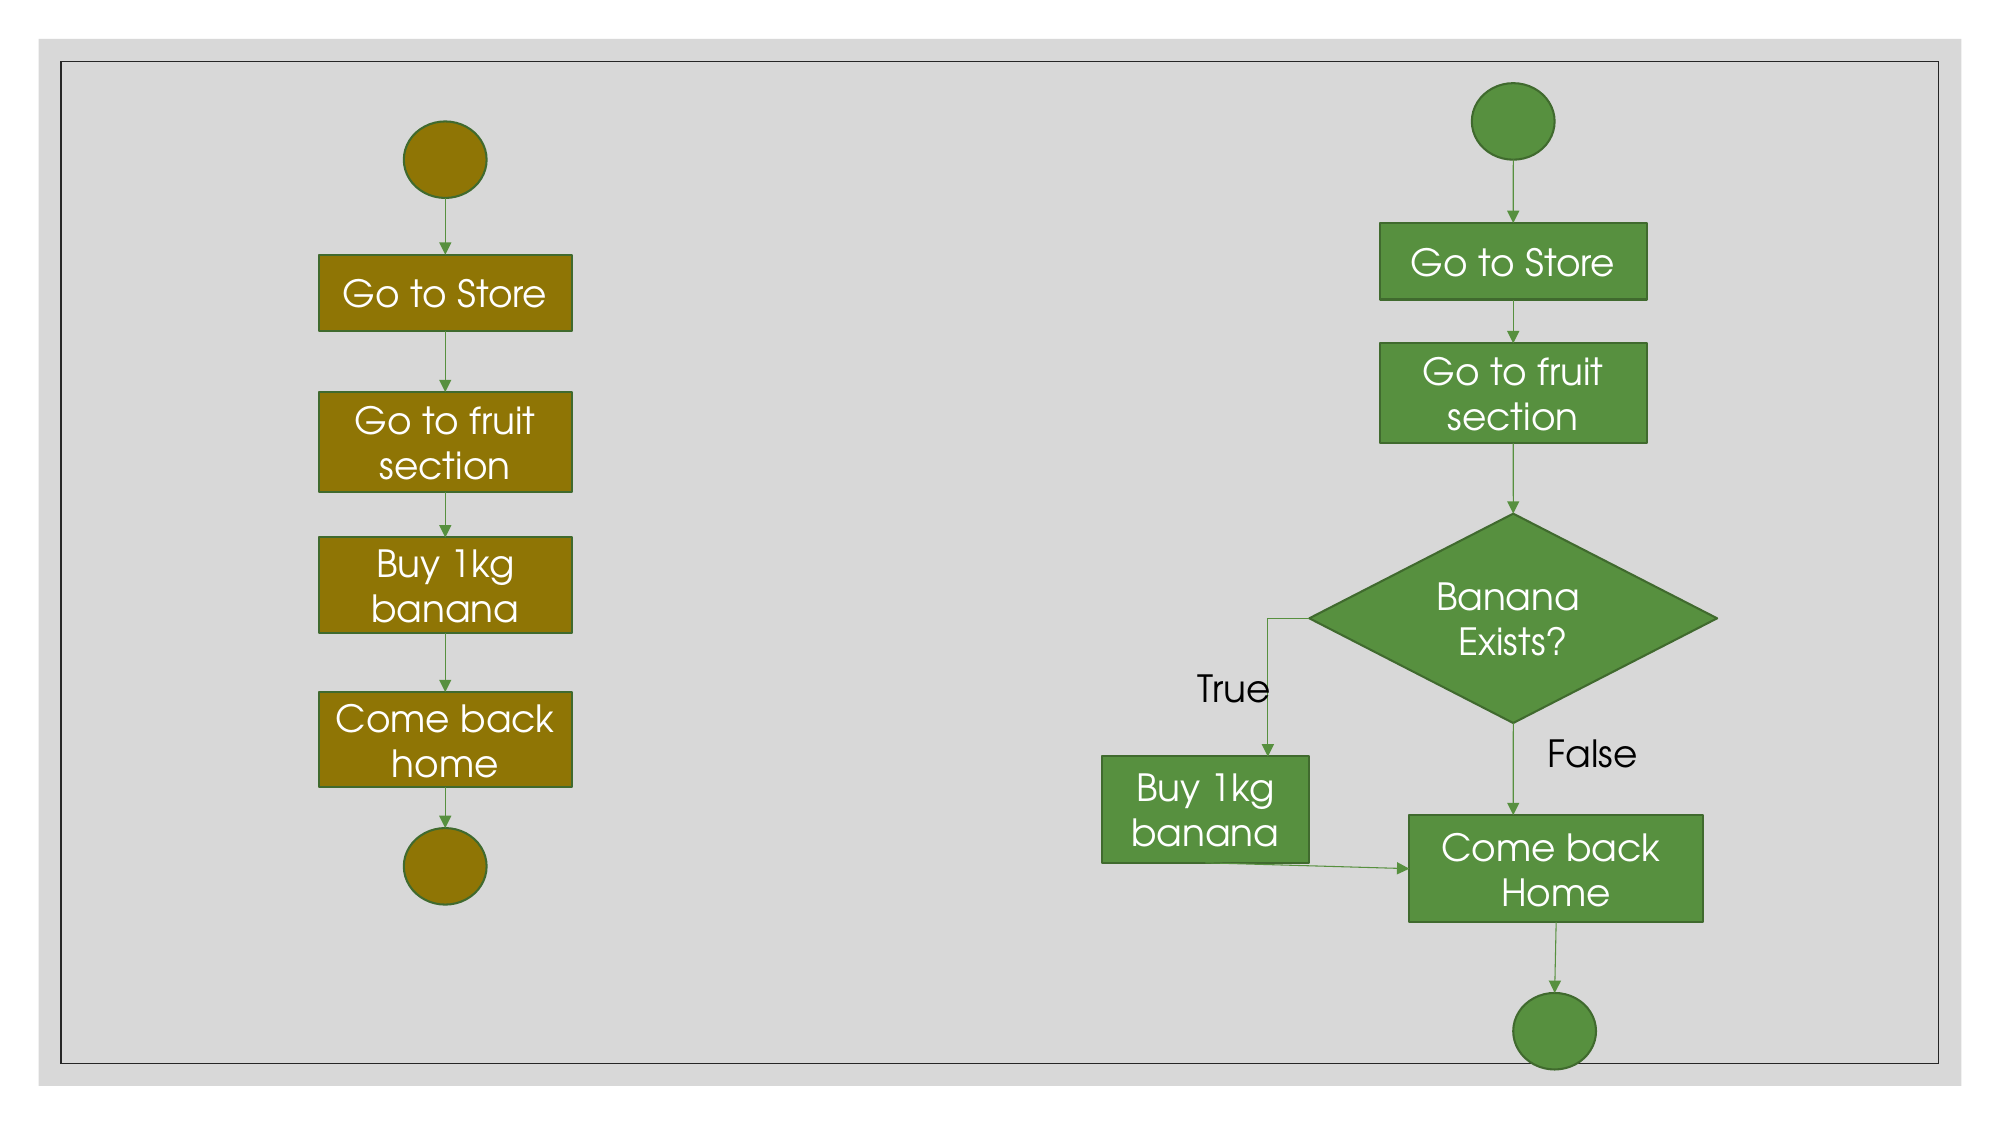

Go to Store
Go to Store
Go to fruit section
Go to fruit section
Banana
Exists?
Buy 1kg banana
True
Come back home
False
Buy 1kg banana
Come back  Home